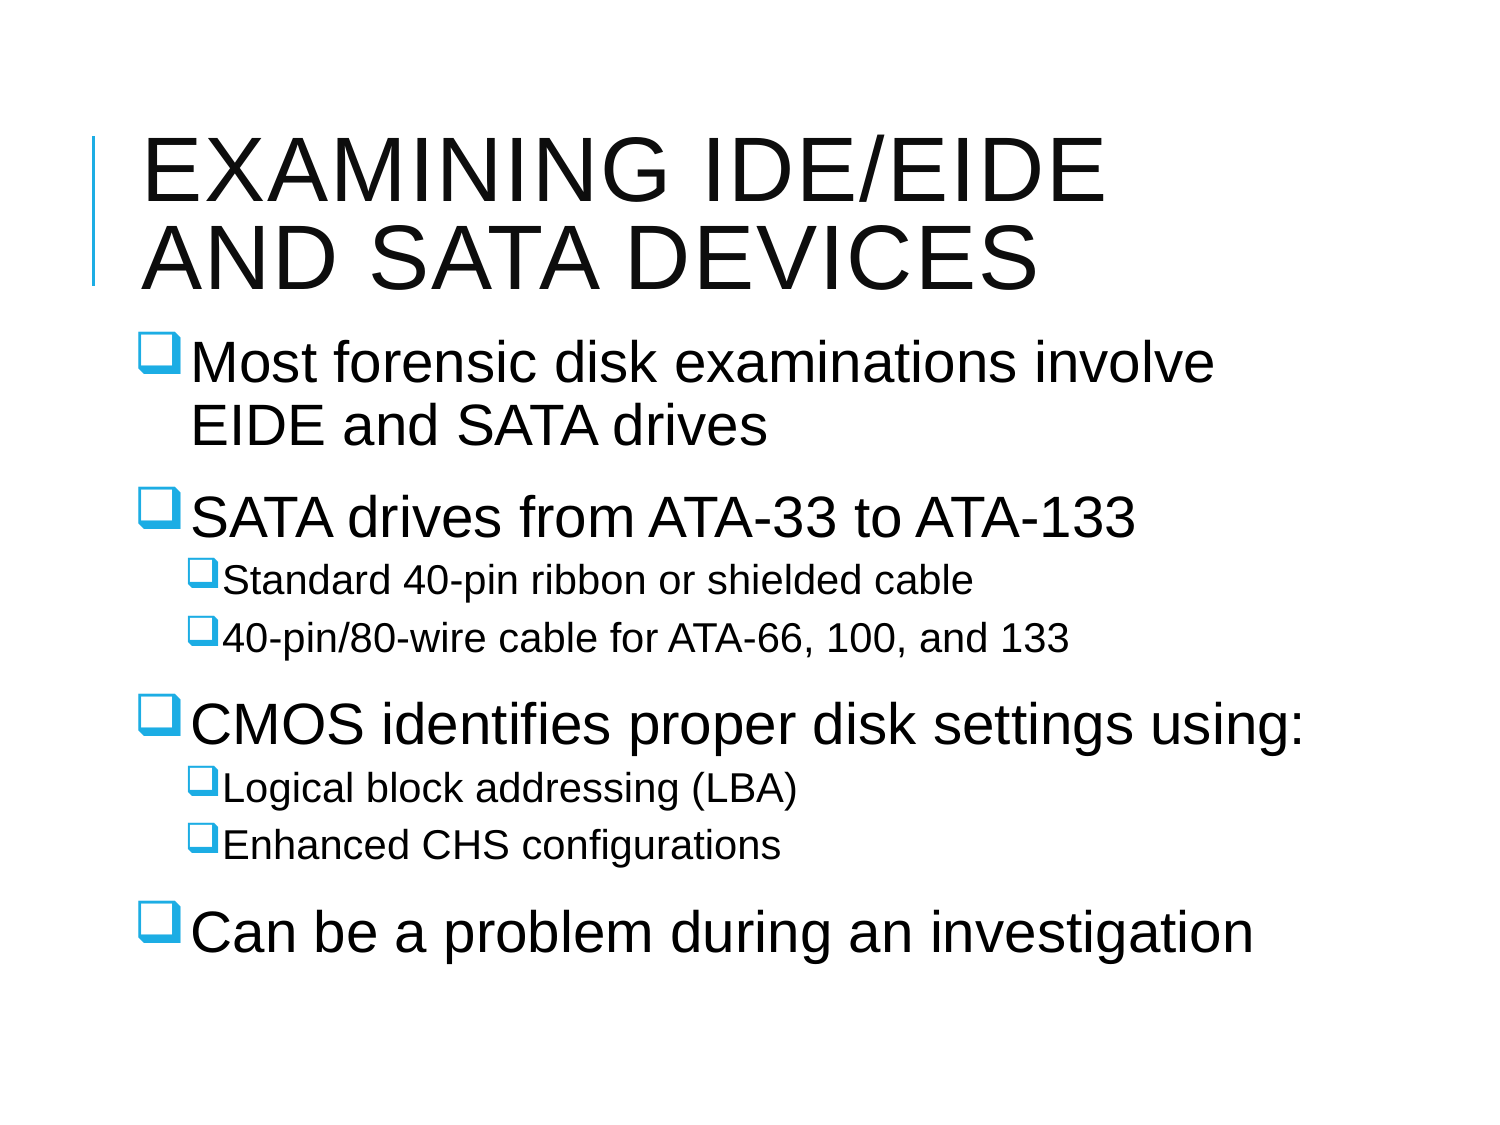

# Examining IDE/EIDE and SATA Devices
Most forensic disk examinations involve EIDE and SATA drives
SATA drives from ATA-33 to ATA-133
Standard 40-pin ribbon or shielded cable
40-pin/80-wire cable for ATA-66, 100, and 133
CMOS identifies proper disk settings using:
Logical block addressing (LBA)
Enhanced CHS configurations
Can be a problem during an investigation